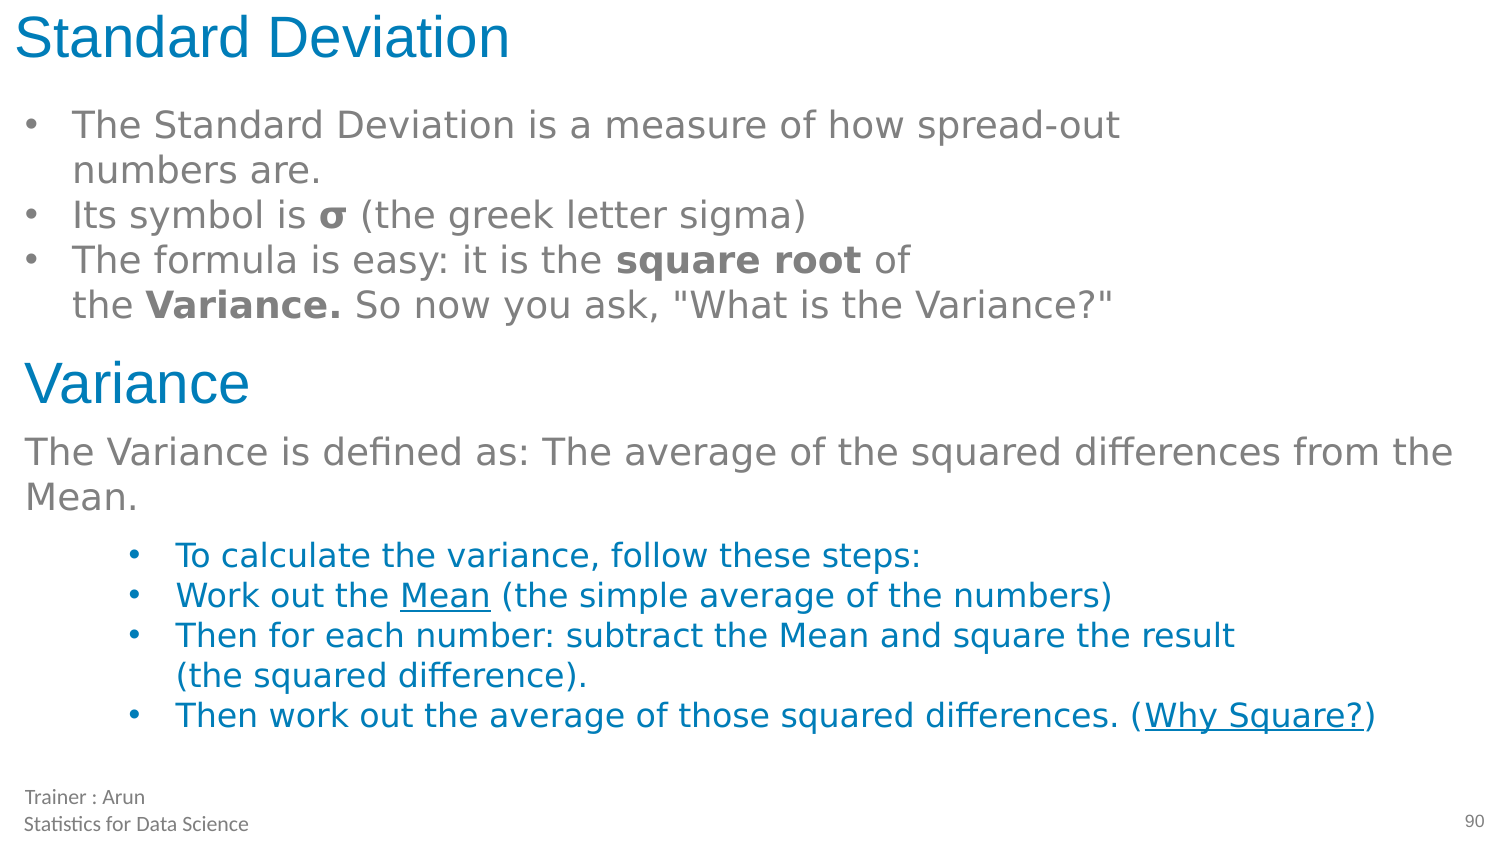

# Standard Deviation
The Standard Deviation is a measure of how spread-out numbers are.
Its symbol is σ (the greek letter sigma)
The formula is easy: it is the square root of the Variance. So now you ask, "What is the Variance?"

Variance
The Variance is defined as: The average of the squared differences from the Mean.

To calculate the variance, follow these steps:
Work out the Mean (the simple average of the numbers)
Then for each number: subtract the Mean and square the result (the squared difference).
Then work out the average of those squared differences. (Why Square?)